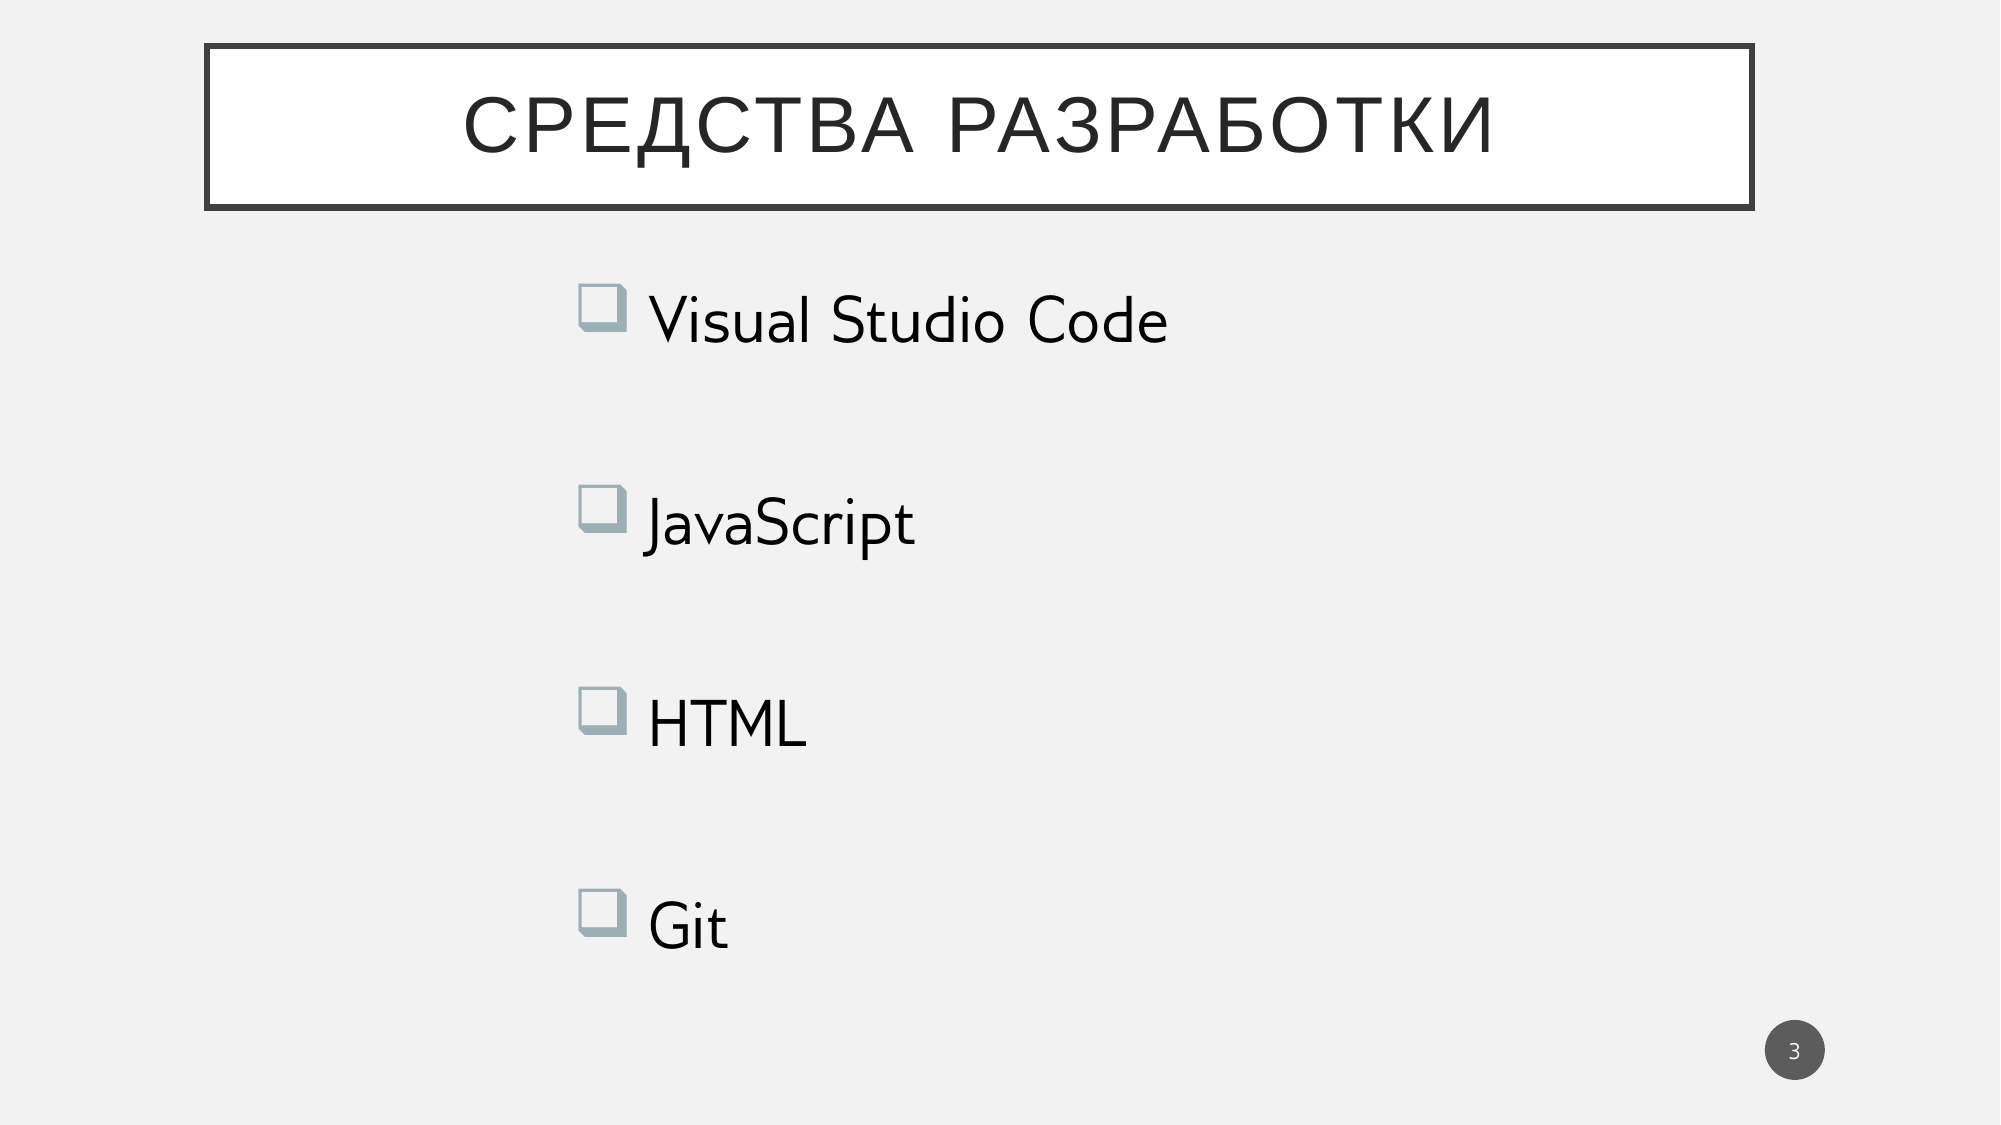

# Средства разработки
Visual Studio Code

JavaScript

HTML

Git

3